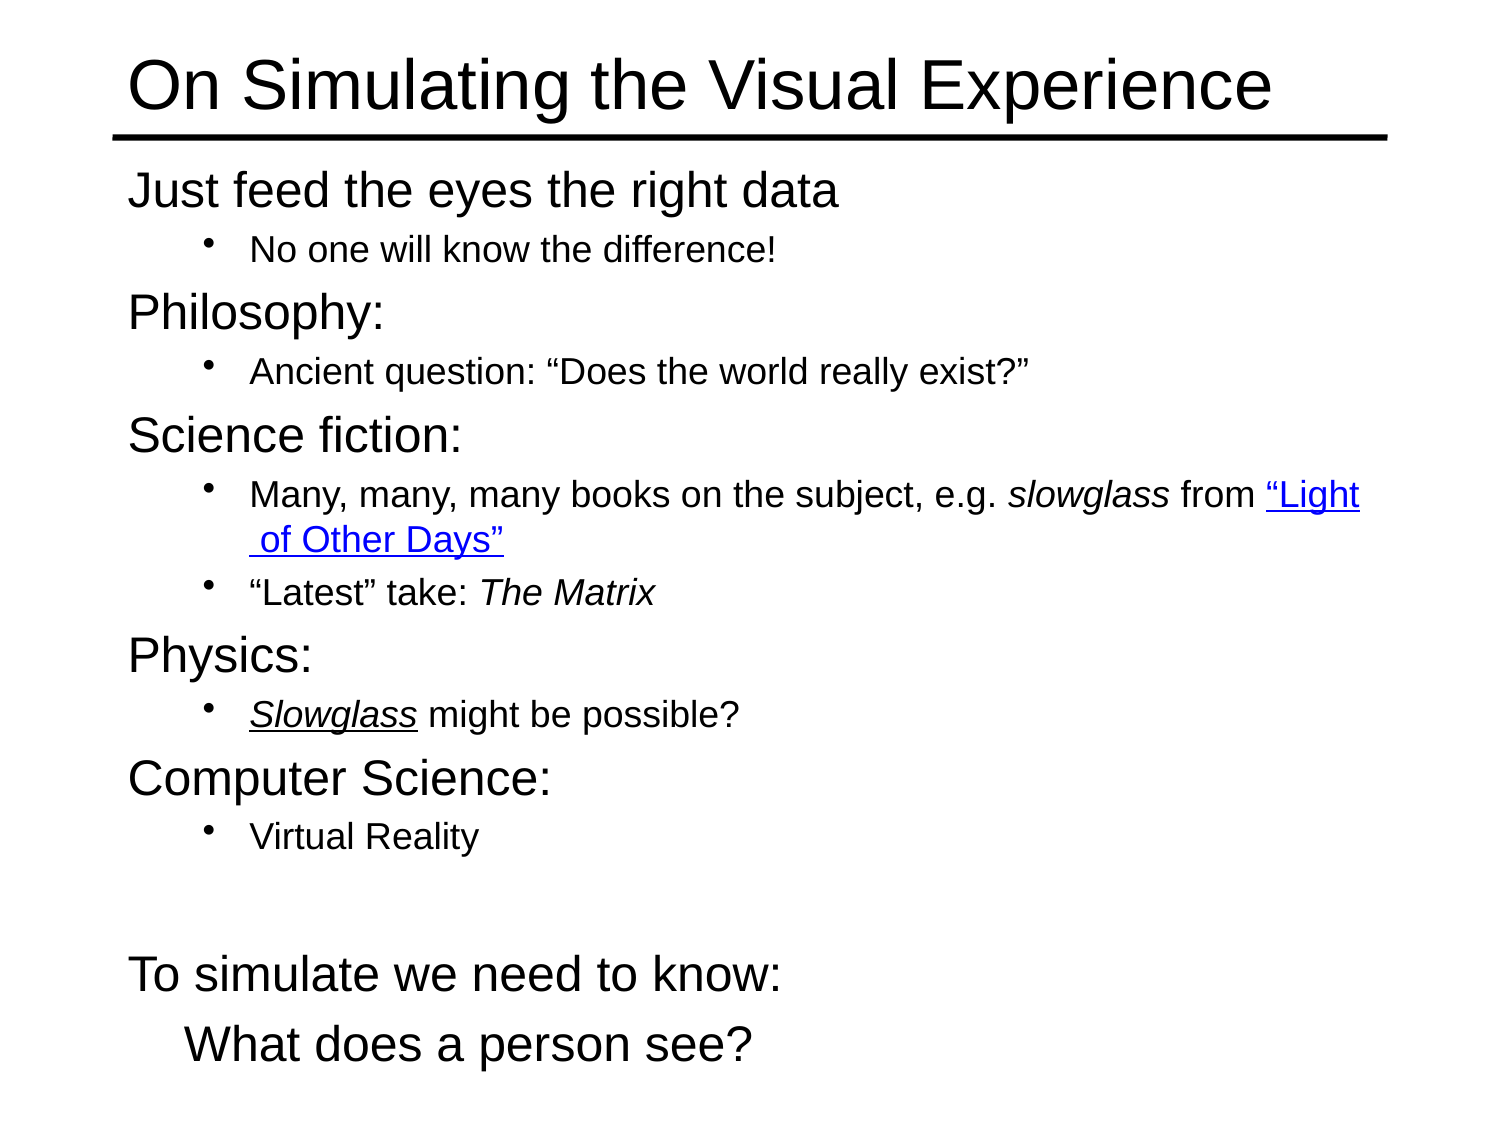

# On Simulating the Visual Experience
Just feed the eyes the right data
No one will know the difference!
Philosophy:
Ancient question: “Does the world really exist?”
Science fiction:
Many, many, many books on the subject, e.g. slowglass from “Light of Other Days”
“Latest” take: The Matrix
Physics:
Slowglass might be possible?
Computer Science:
Virtual Reality

To simulate we need to know:
	What does a person see?